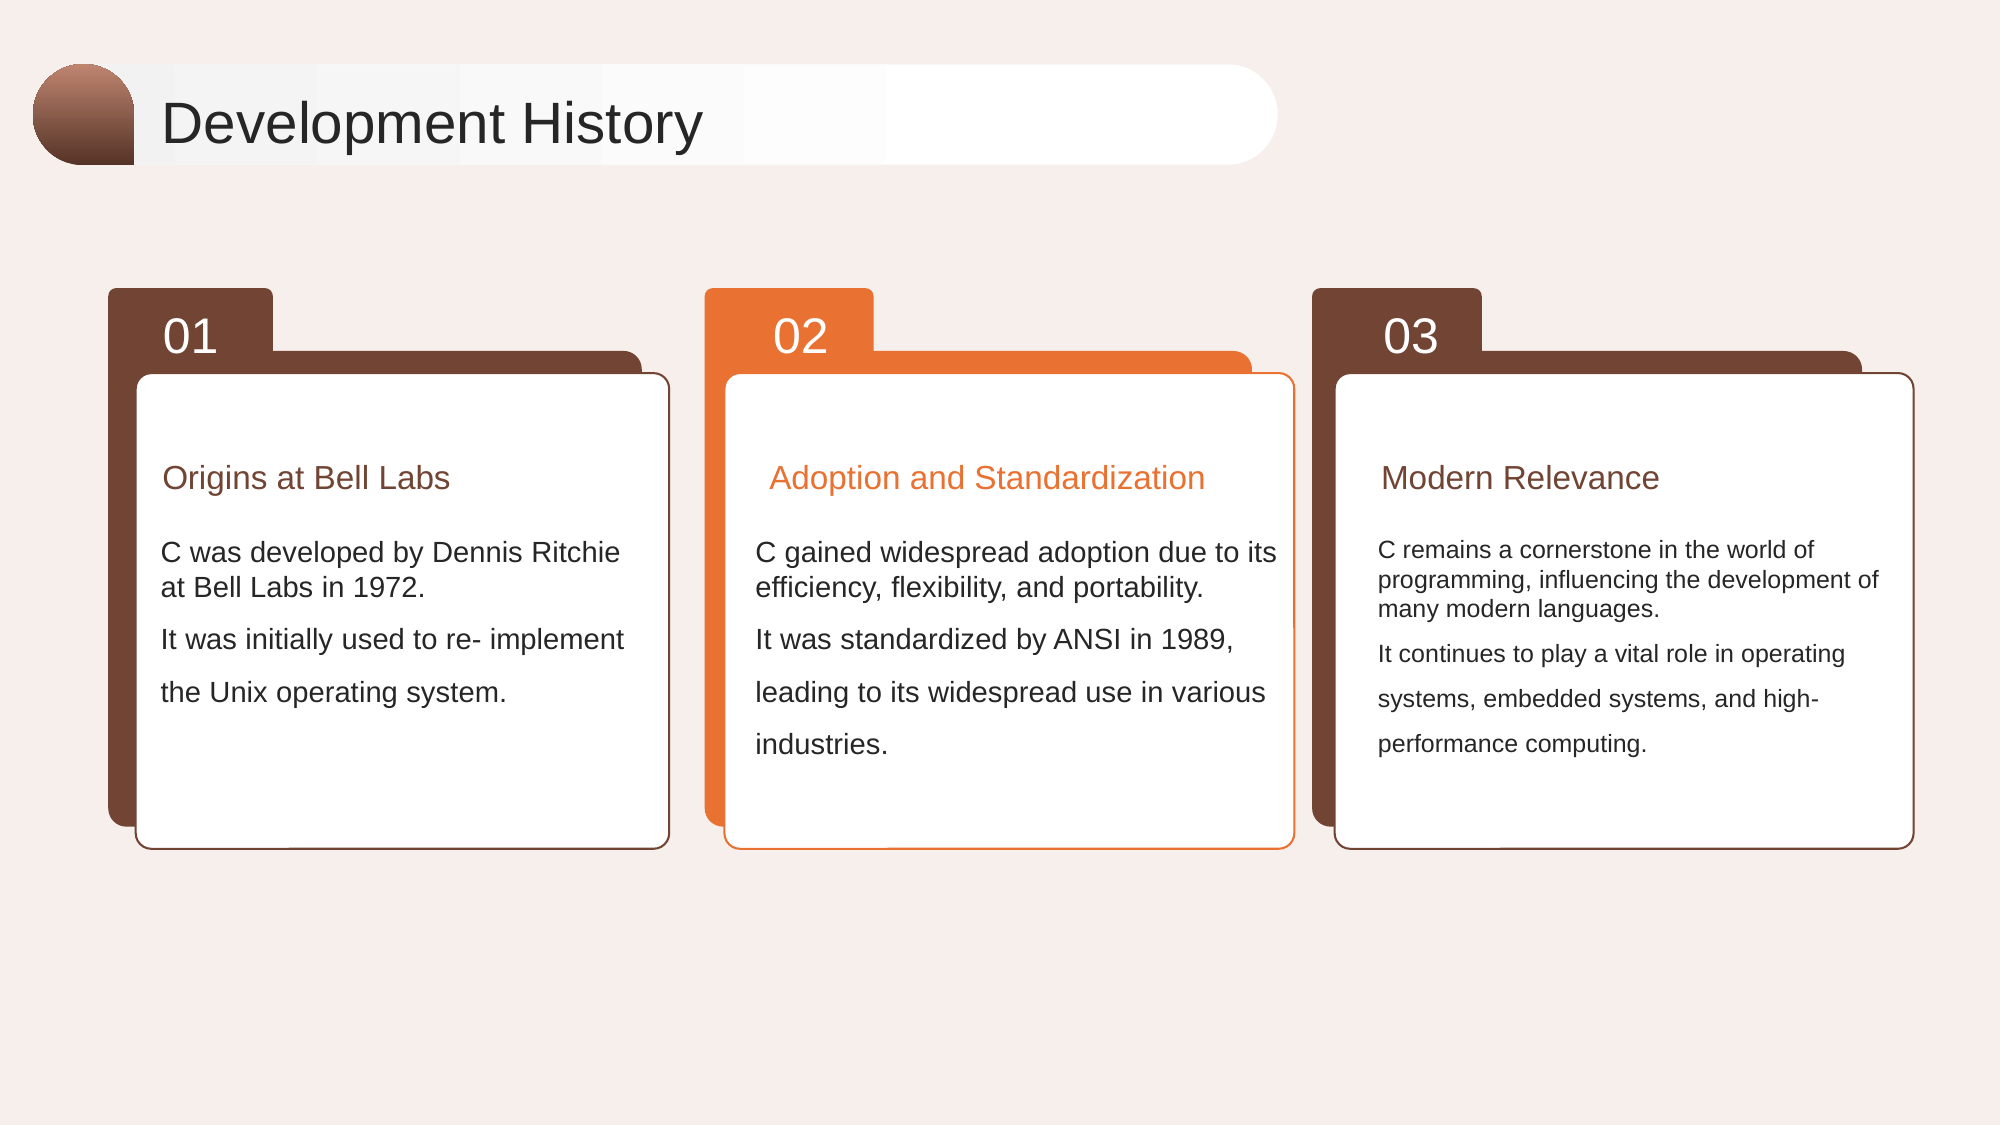

Development History

01
02
03

Origins at Bell Labs
Adoption and Standardization
Modern Relevance
C was developed by Dennis Ritchie at Bell Labs in 1972.
It was initially used to re- implement the Unix operating system.
C gained widespread adoption due to its efficiency, flexibility, and portability.
It was standardized by ANSI in 1989, leading to its widespread use in various industries.
C remains a cornerstone in the world of programming, influencing the development of many modern languages.
It continues to play a vital role in operating systems, embedded systems, and high- performance computing.